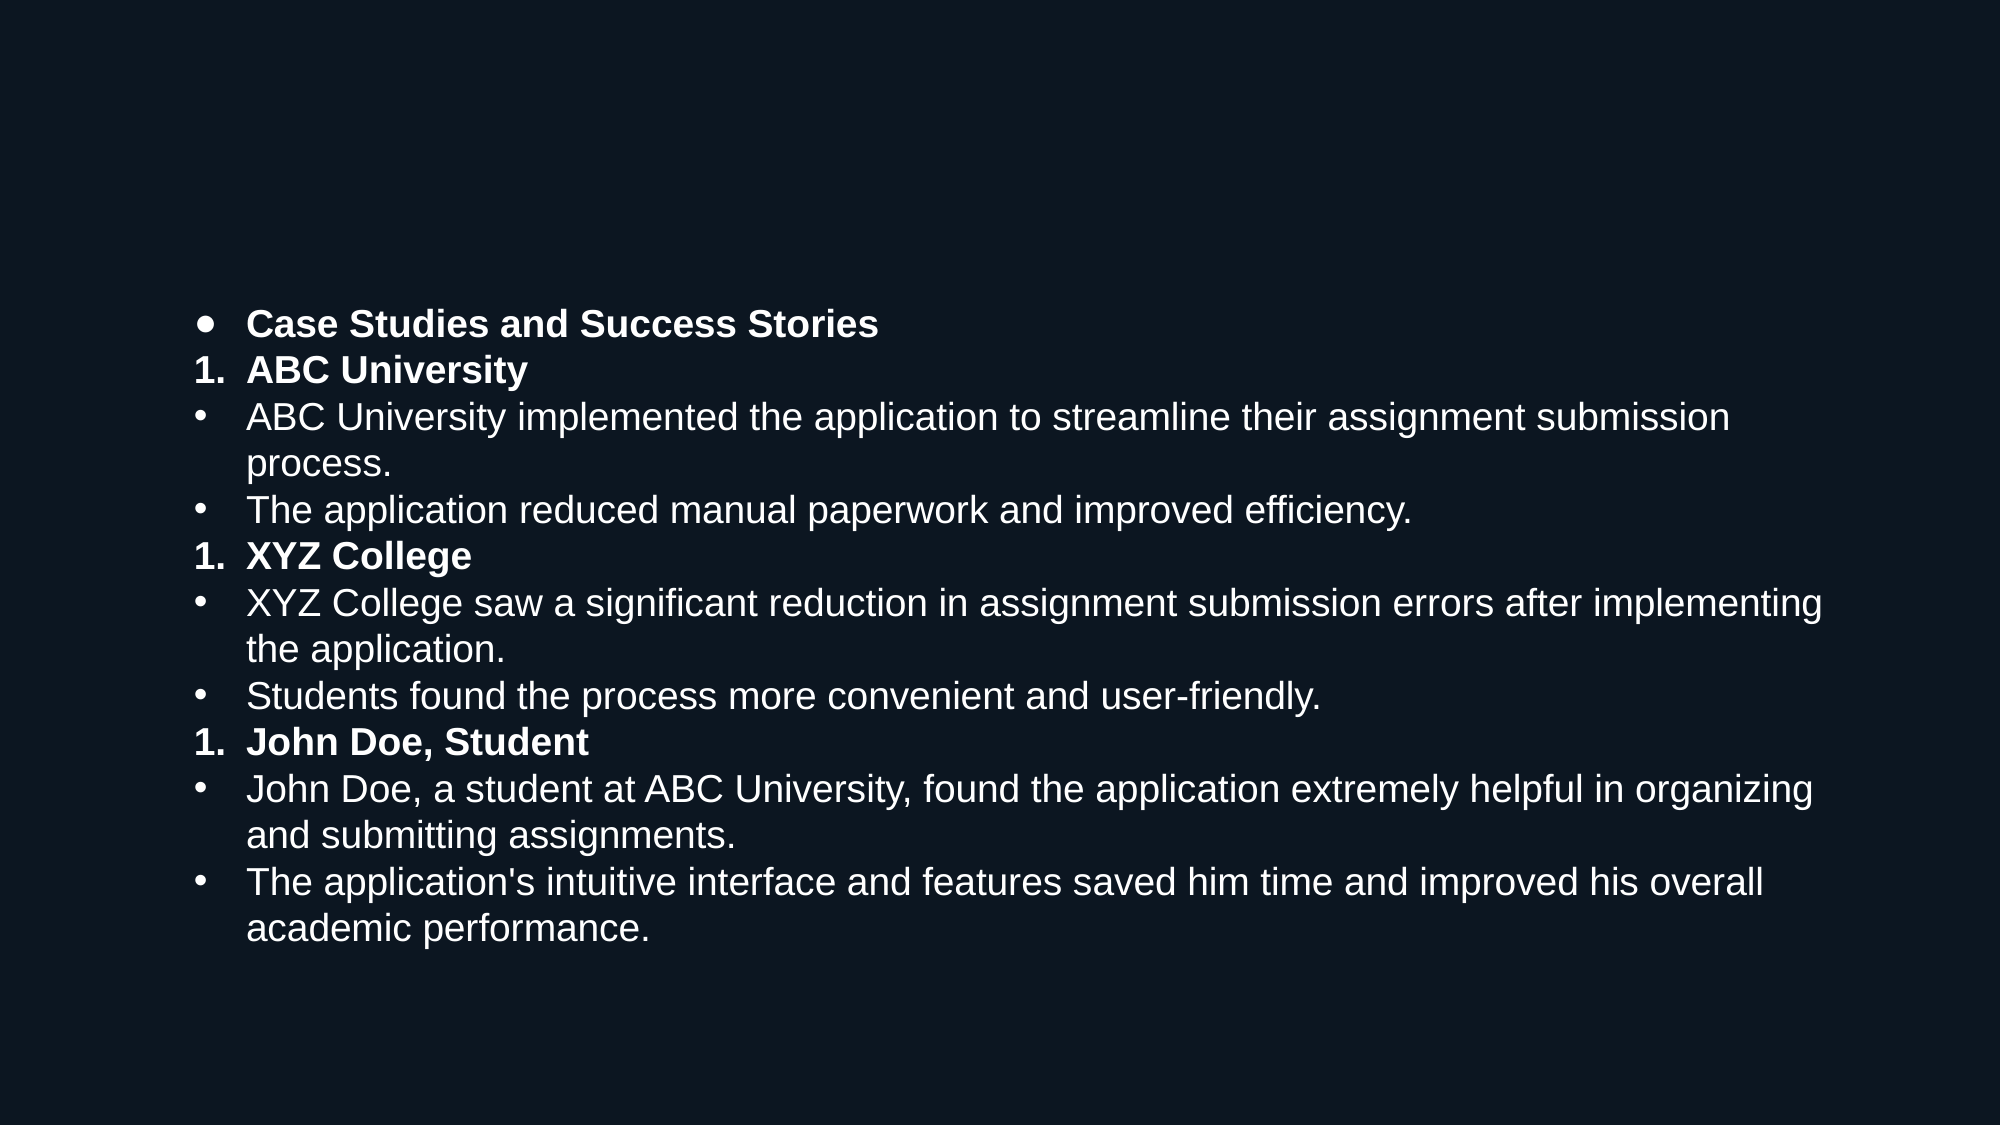

#
Case Studies and Success Stories
ABC University
ABC University implemented the application to streamline their assignment submission process.
The application reduced manual paperwork and improved efficiency.
XYZ College
XYZ College saw a significant reduction in assignment submission errors after implementing the application.
Students found the process more convenient and user-friendly.
John Doe, Student
John Doe, a student at ABC University, found the application extremely helpful in organizing and submitting assignments.
The application's intuitive interface and features saved him time and improved his overall academic performance.